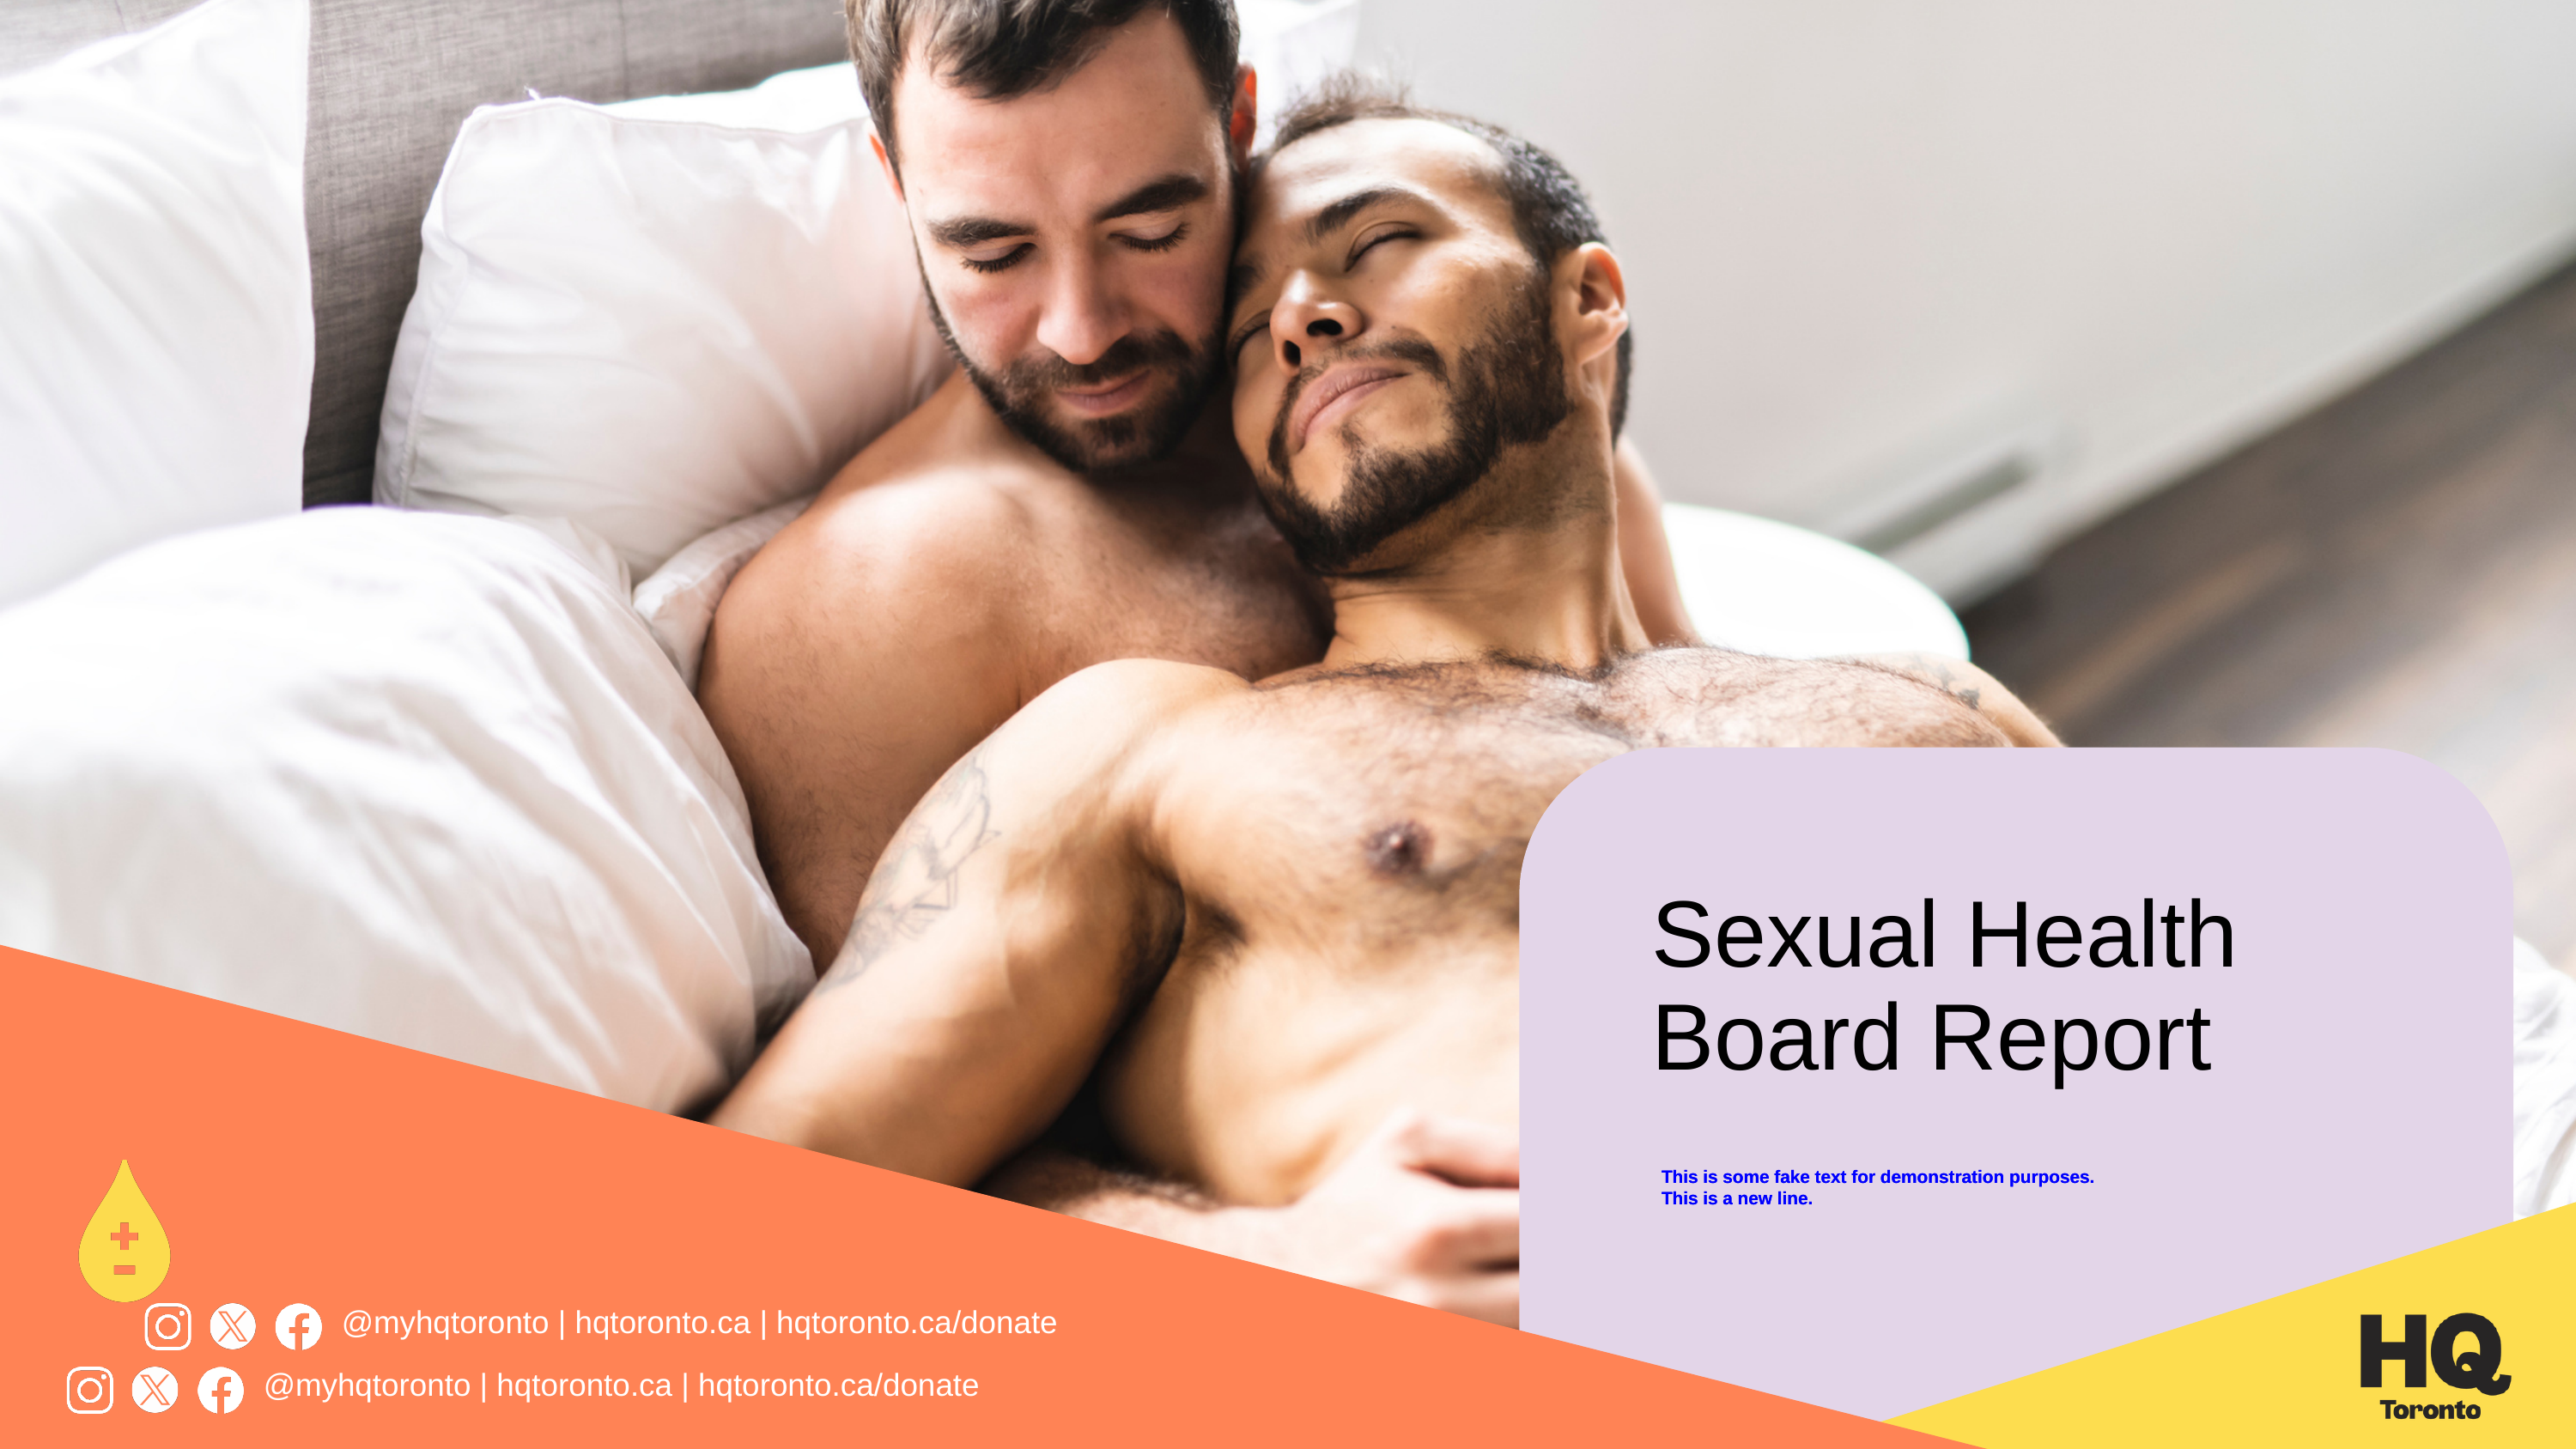

Sexual Health Board Report

# This is some fake text for demonstration purposes.
This is a new line.
This is some fake text for demonstration purposes.
This is a new line.

@myhqtoronto | hqtoronto.ca | hqtoronto.ca/donate

@myhqtoronto | hqtoronto.ca | hqtoronto.ca/donate